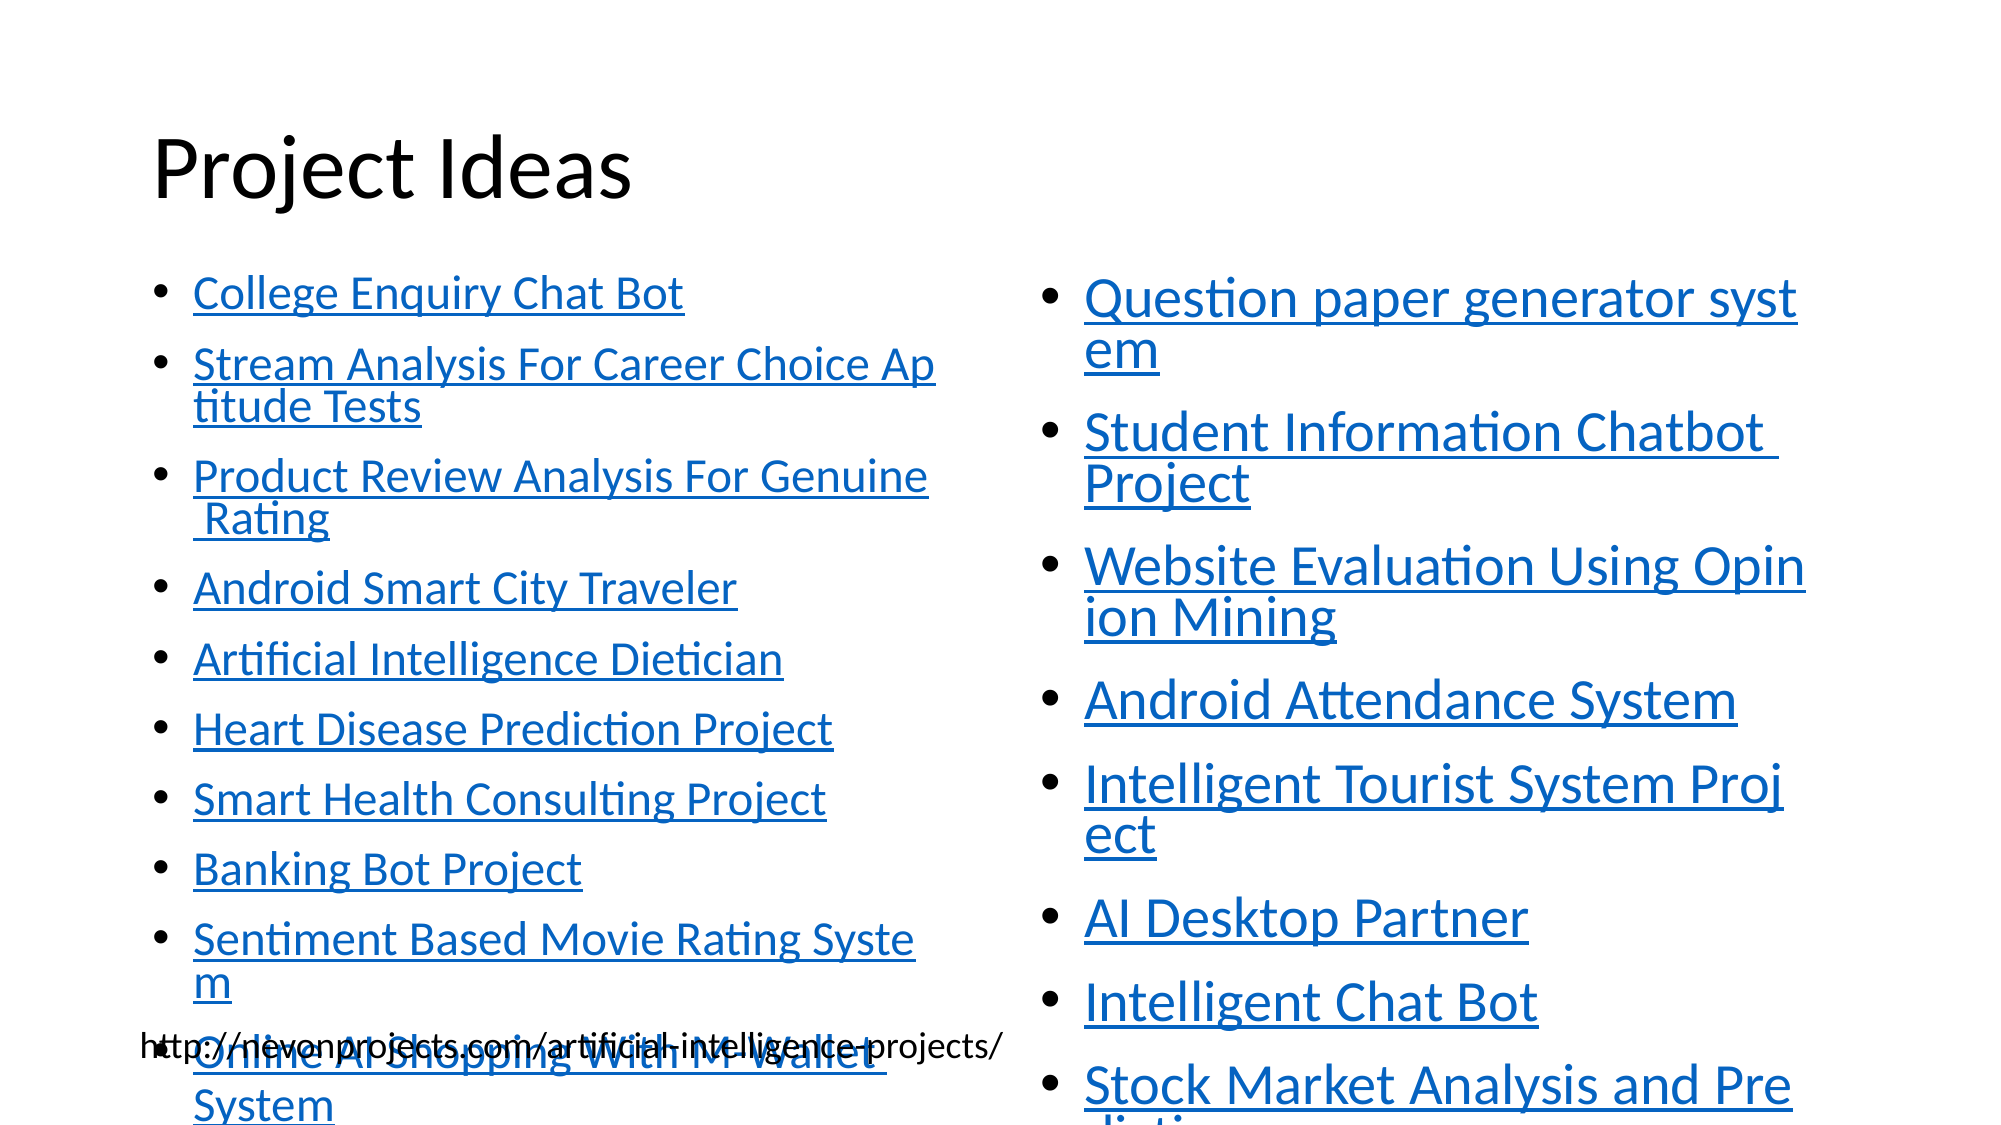

# Project Ideas
College Enquiry Chat Bot
Stream Analysis For Career Choice Aptitude Tests
Product Review Analysis For Genuine Rating
Android Smart City Traveler
Artificial Intelligence Dietician
Heart Disease Prediction Project
Smart Health Consulting Project
Banking Bot Project
Sentiment Based Movie Rating System
Online AI Shopping With M-Wallet System
Question paper generator system
Student Information Chatbot Project
Website Evaluation Using Opinion Mining
Android Attendance System
Intelligent Tourist System Project
AI Desktop Partner
Intelligent Chat Bot
Stock Market Analysis and Prediction
Automatic Answer Checker
http://nevonprojects.com/artificial-intelligence-projects/